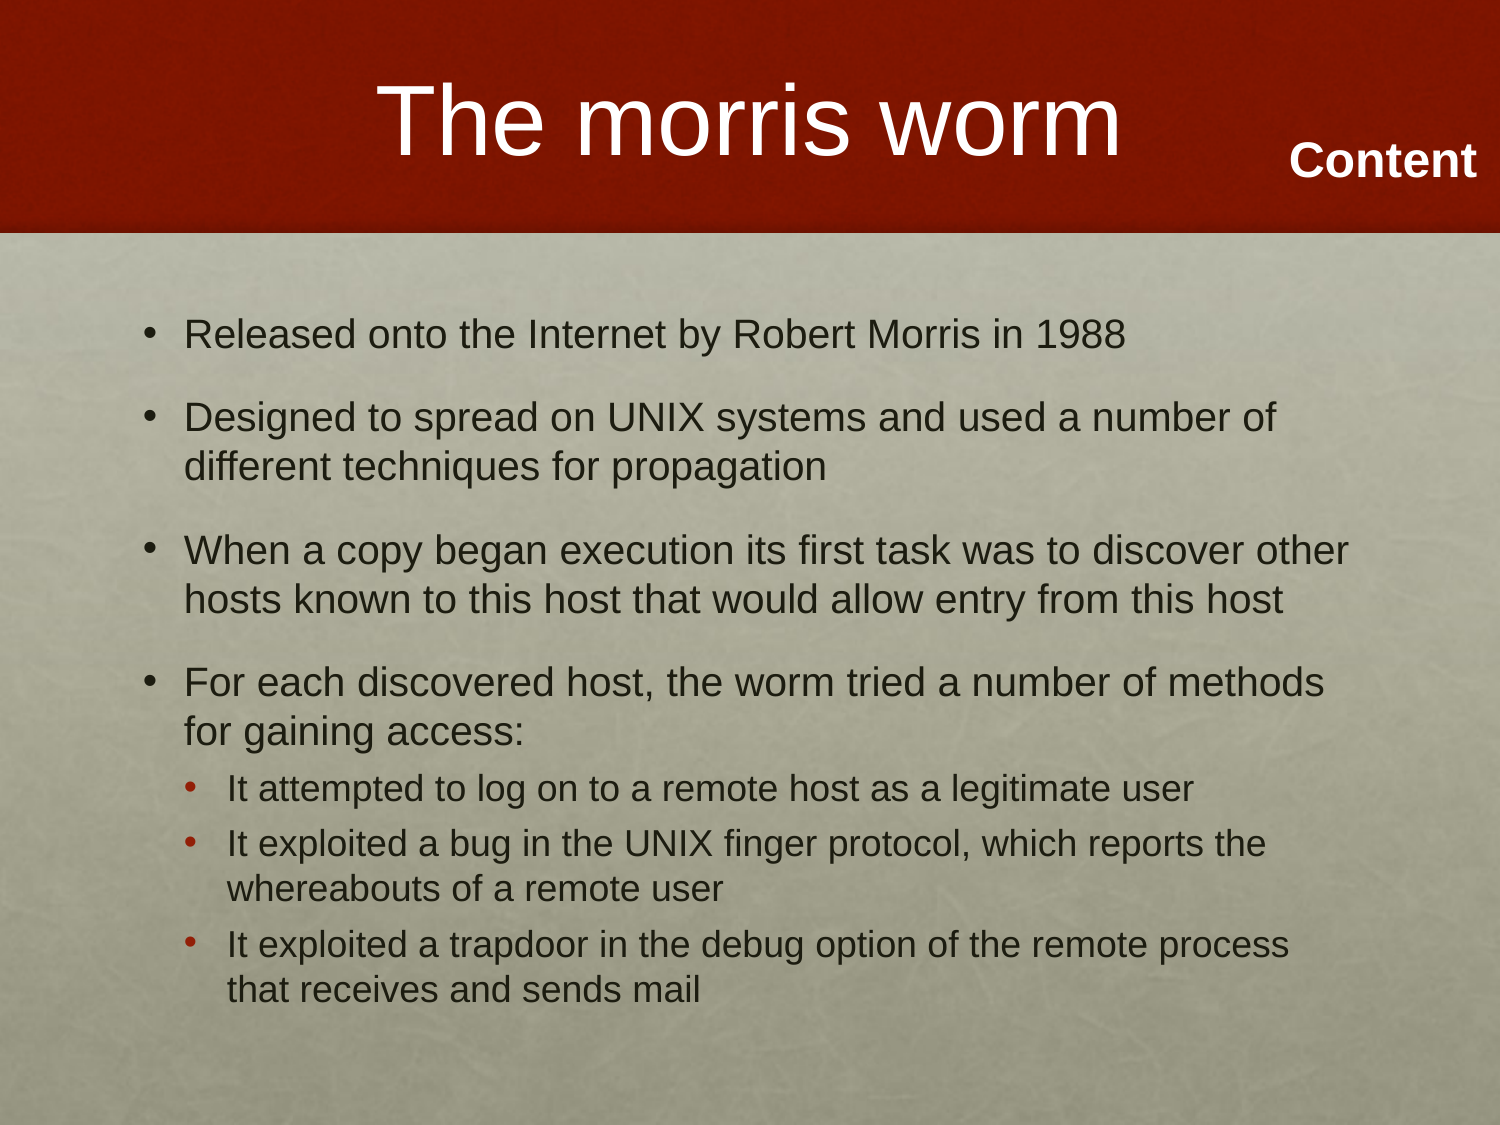

# The morris worm
Released onto the Internet by Robert Morris in 1988
Designed to spread on UNIX systems and used a number of different techniques for propagation
When a copy began execution its first task was to discover other hosts known to this host that would allow entry from this host
For each discovered host, the worm tried a number of methods for gaining access:
It attempted to log on to a remote host as a legitimate user
It exploited a bug in the UNIX finger protocol, which reports the whereabouts of a remote user
It exploited a trapdoor in the debug option of the remote process that receives and sends mail